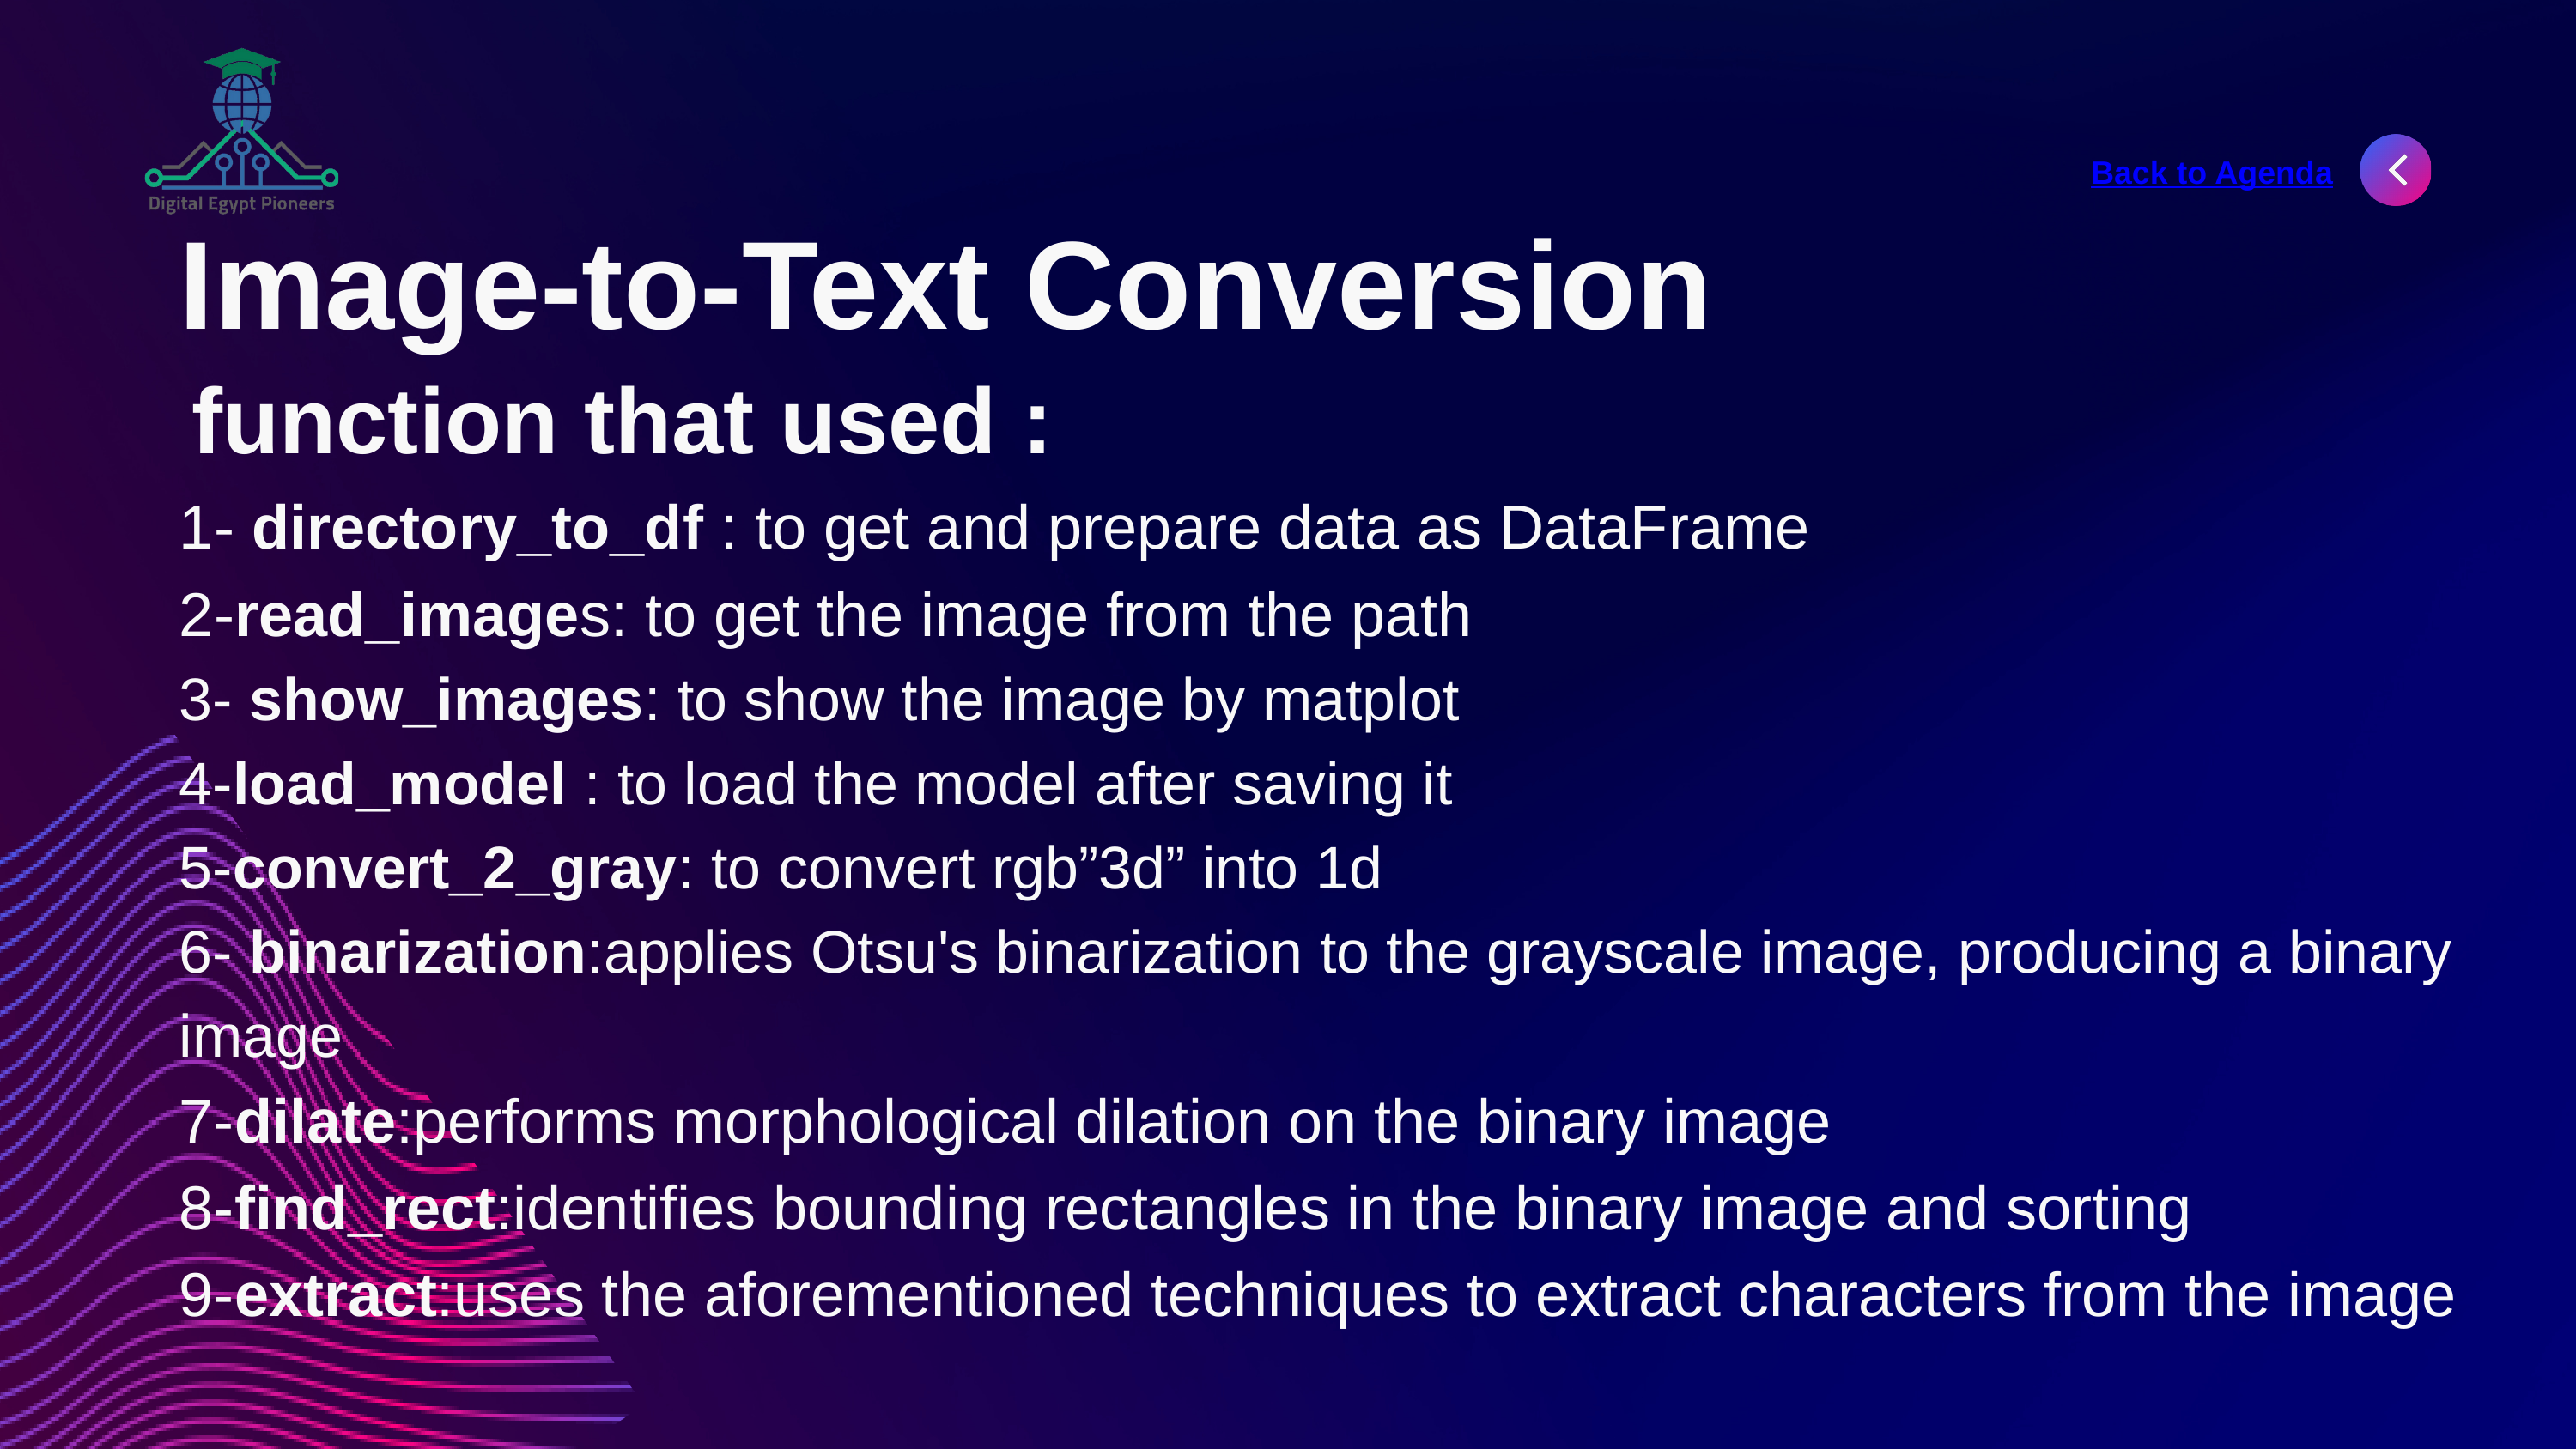

Back to Agenda

Image-to-Text Conversion
function that used :
1- directory_to_df : to get and prepare data as DataFrame
2-read_images: to get the image from the path
3- show_images: to show the image by matplot
4-load_model : to load the model after saving it
5-convert_2_gray: to convert rgb”3d” into 1d
6- binarization:applies Otsu's binarization to the grayscale image, producing a binary image
7-dilate:performs morphological dilation on the binary image
8-find_rect:identifies bounding rectangles in the binary image and sorting
9-extract:uses the aforementioned techniques to extract characters from the image